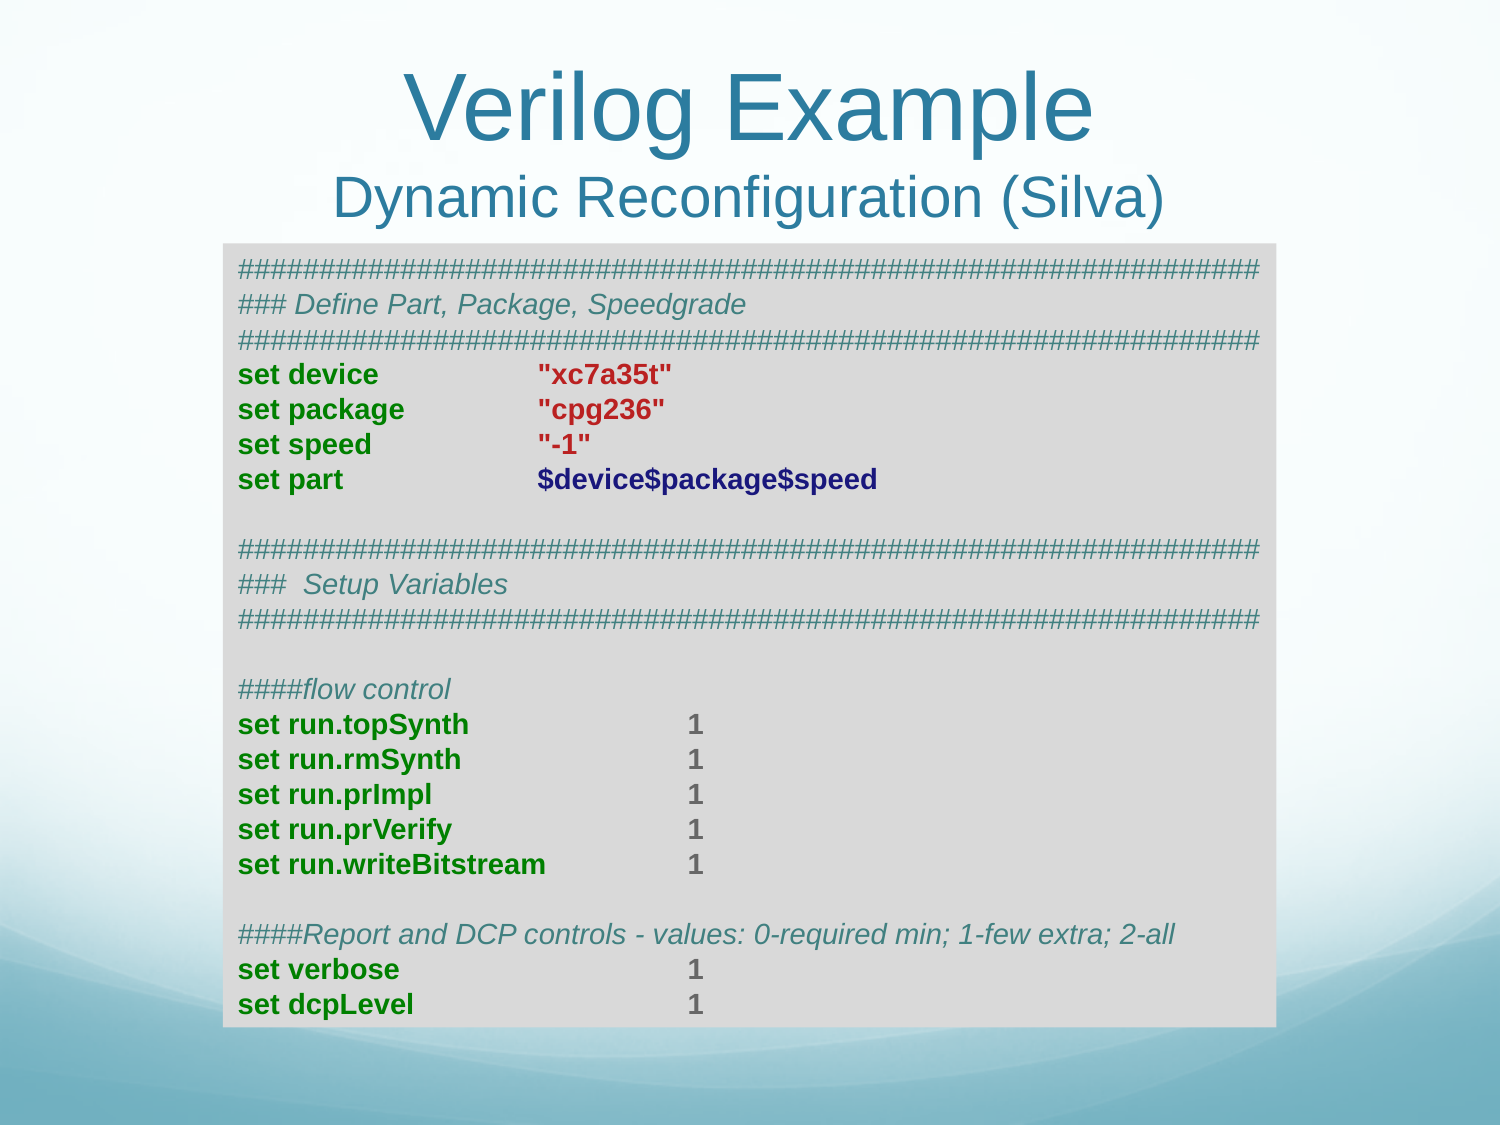

# Verilog Example Dynamic Reconfiguration (Silva)
###############################################################
### Define Part, Package, Speedgrade
###############################################################
set device		"xc7a35t"
set package      	"cpg236"
set speed        	"-1"
set part         	$device$package$speed

###############################################################
###  Setup Variables
###############################################################

####flow control
set run.topSynth       		1
set run.rmSynth        		1
set run.prImpl         		1
set run.prVerify       		1
set run.writeBitstream 	1

####Report and DCP controls - values: 0-required min; 1-few extra; 2-all
set verbose      		1
set dcpLevel     		1